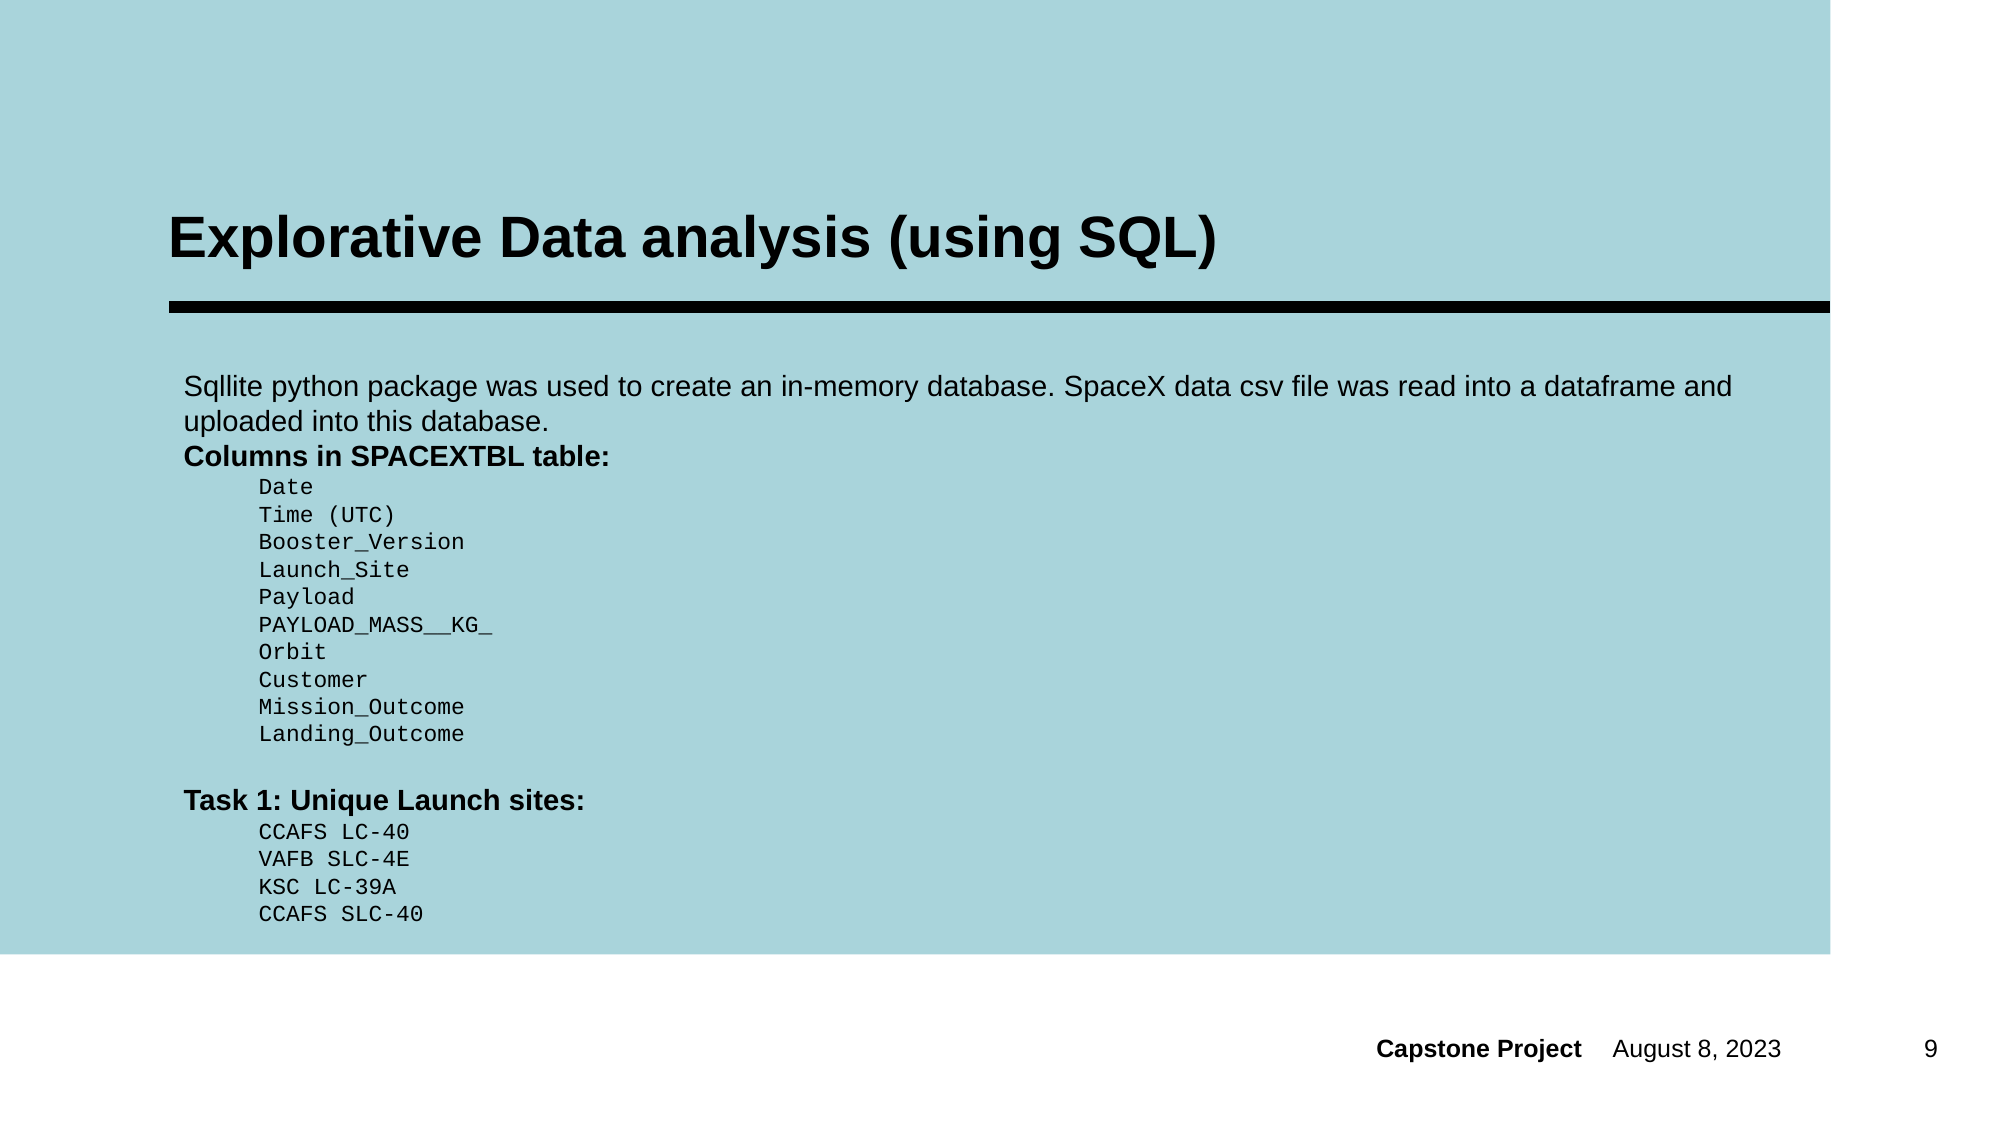

# Explorative Data analysis (using SQL)
Sqllite python package was used to create an in-memory database. SpaceX data csv file was read into a dataframe and uploaded into this database.
Columns in SPACEXTBL table:
Date
Time (UTC)
Booster_Version
Launch_Site
Payload
PAYLOAD_MASS__KG_
Orbit
Customer
Mission_Outcome
Landing_Outcome

Task 1: Unique Launch sites:
CCAFS LC-40
VAFB SLC-4E
KSC LC-39A
CCAFS SLC-40
August 8, 2023
9
Capstone Project